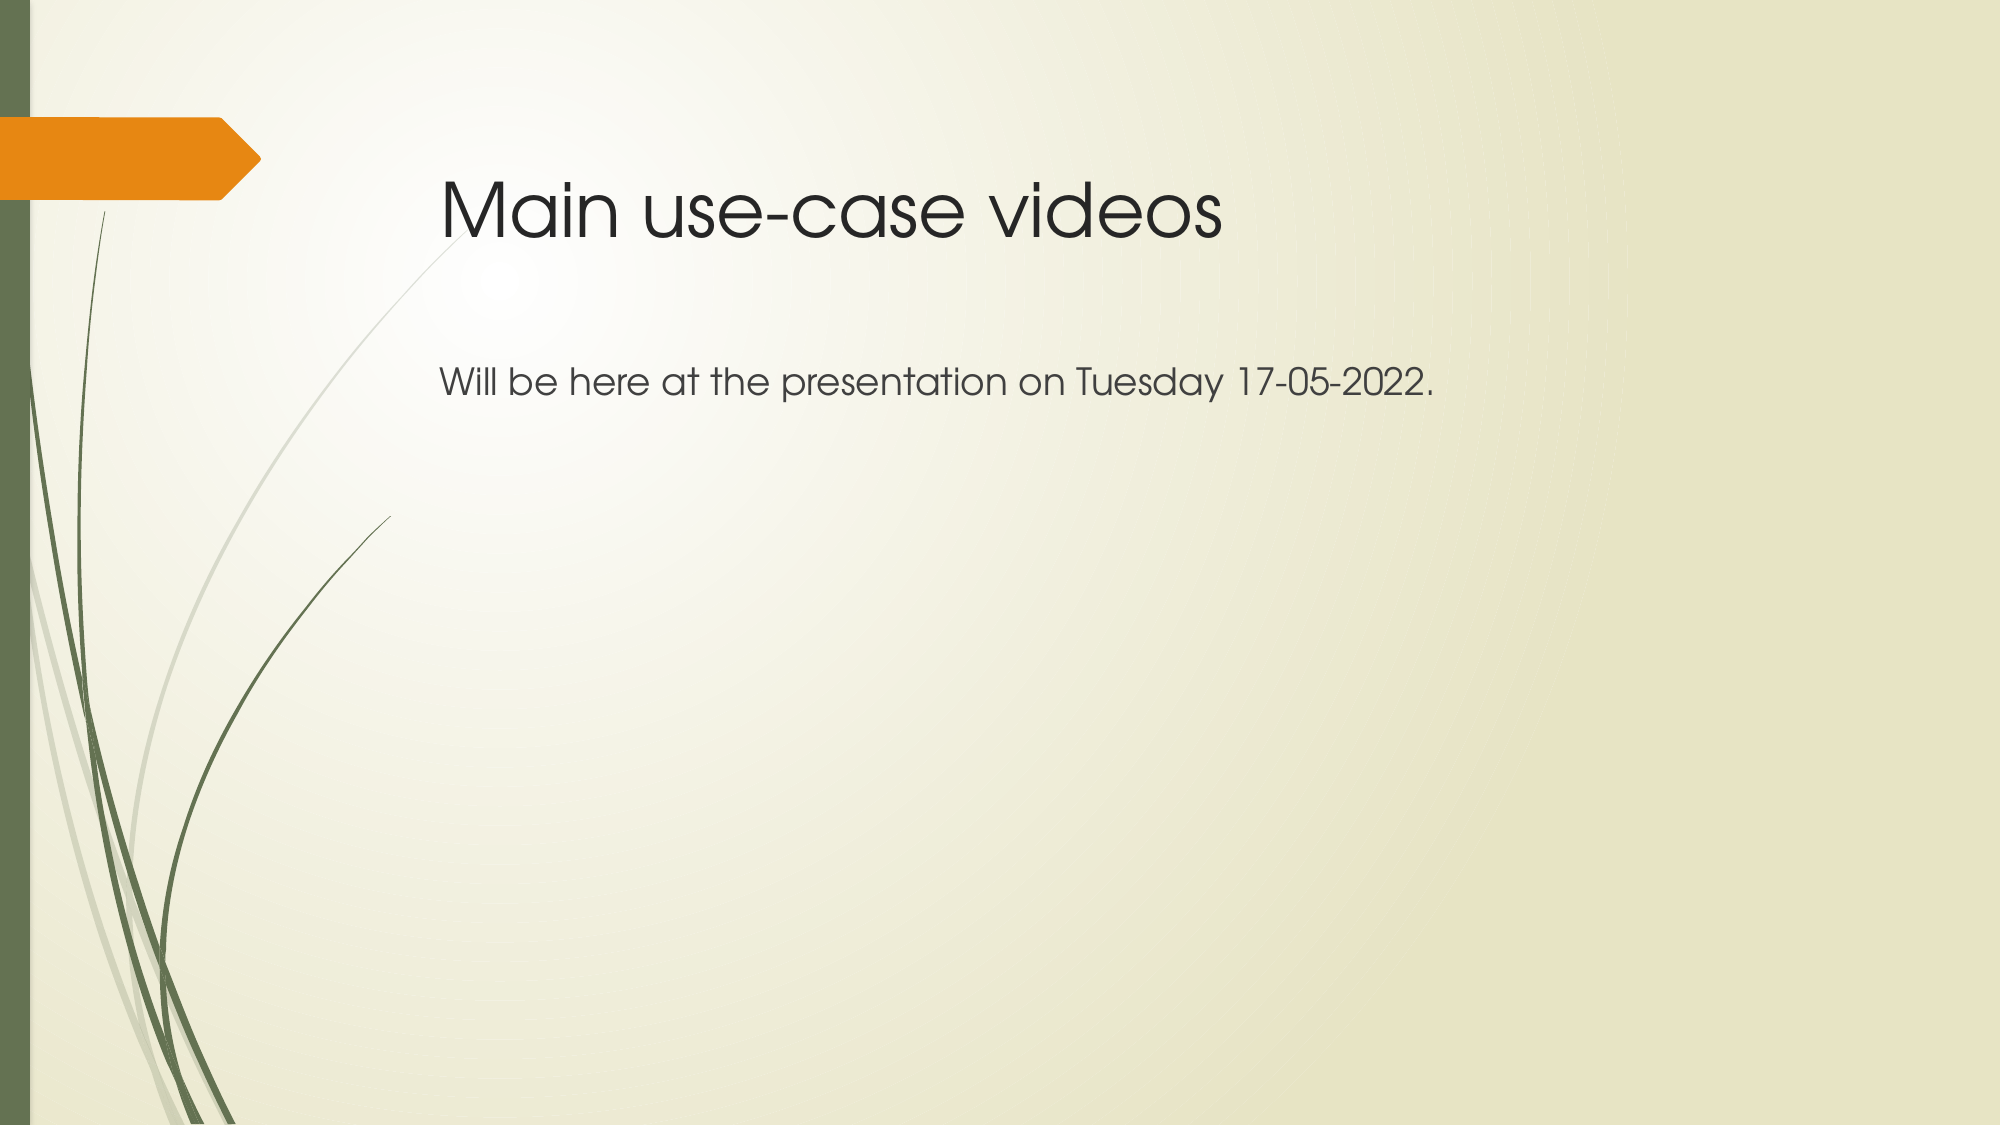

# Main use-case videos
Will be here at the presentation on Tuesday 17-05-2022.